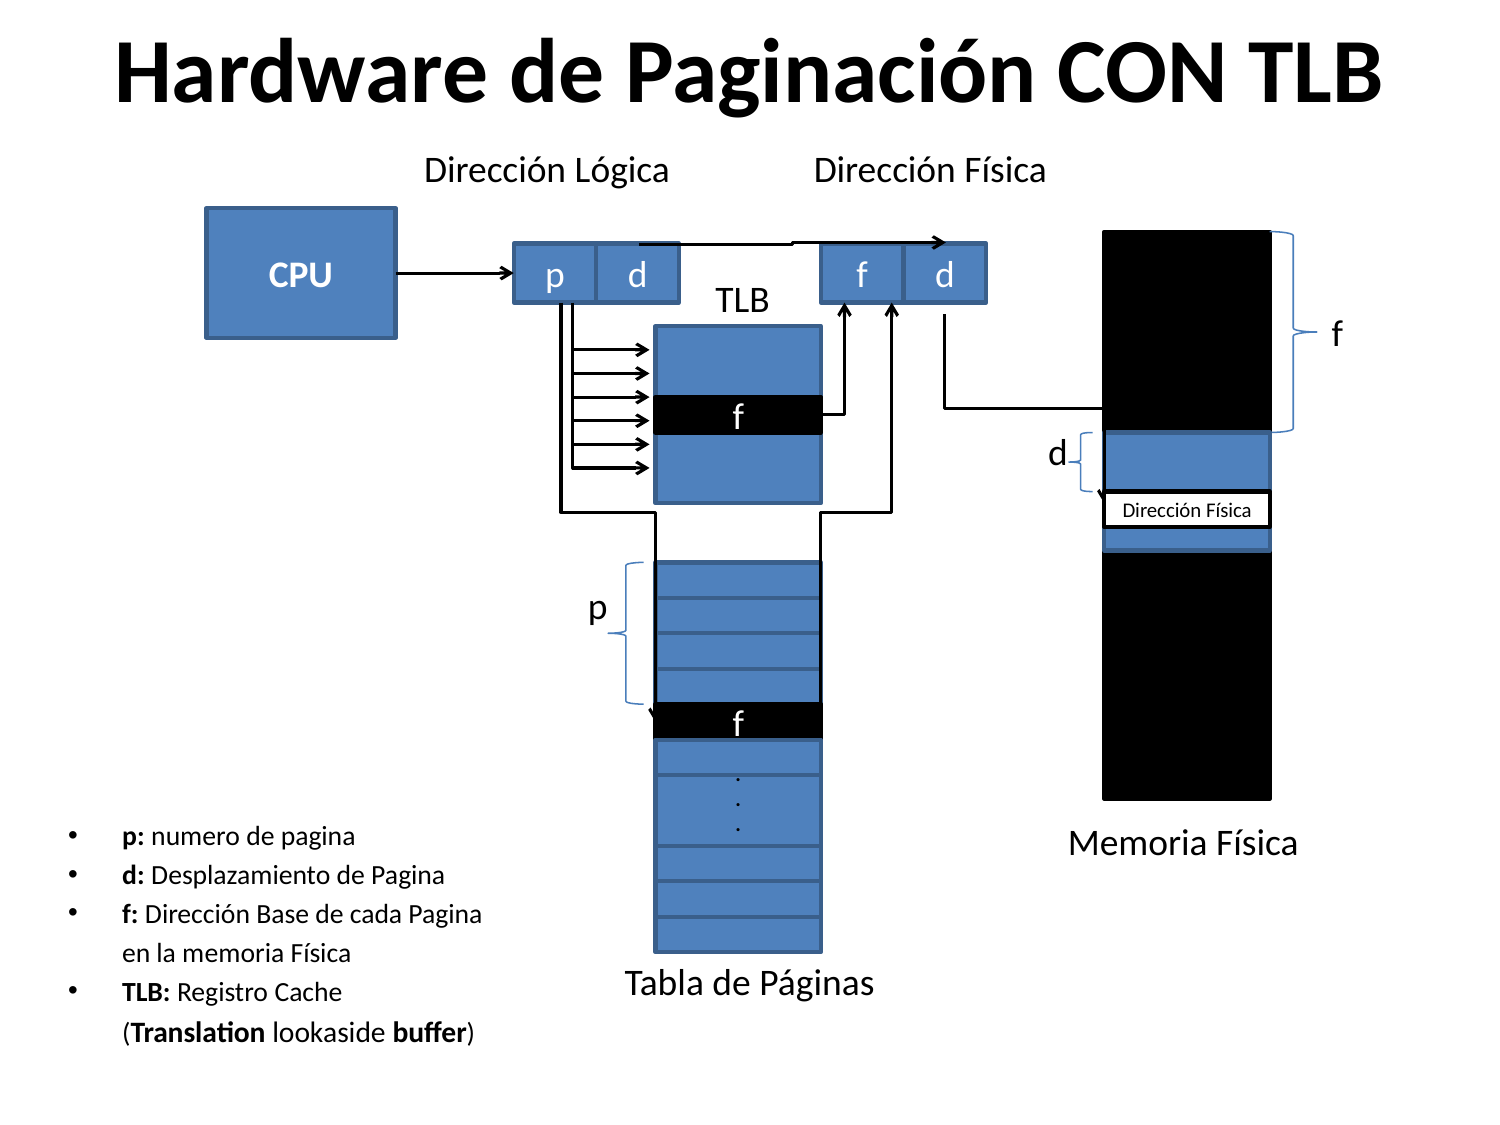

# Hardware de Paginación CON TLB
Dirección Lógica
Dirección Física
CPU

p
d
f
d
f

Dirección Física

p

f

.
.
.
.

Memoria Física
TLB

f
d

p: numero de pagina
d: Desplazamiento de Pagina
f: Dirección Base de cada Pagina
	en la memoria Física
TLB: Registro Cache
	(Translation lookaside buffer)
Tabla de Páginas